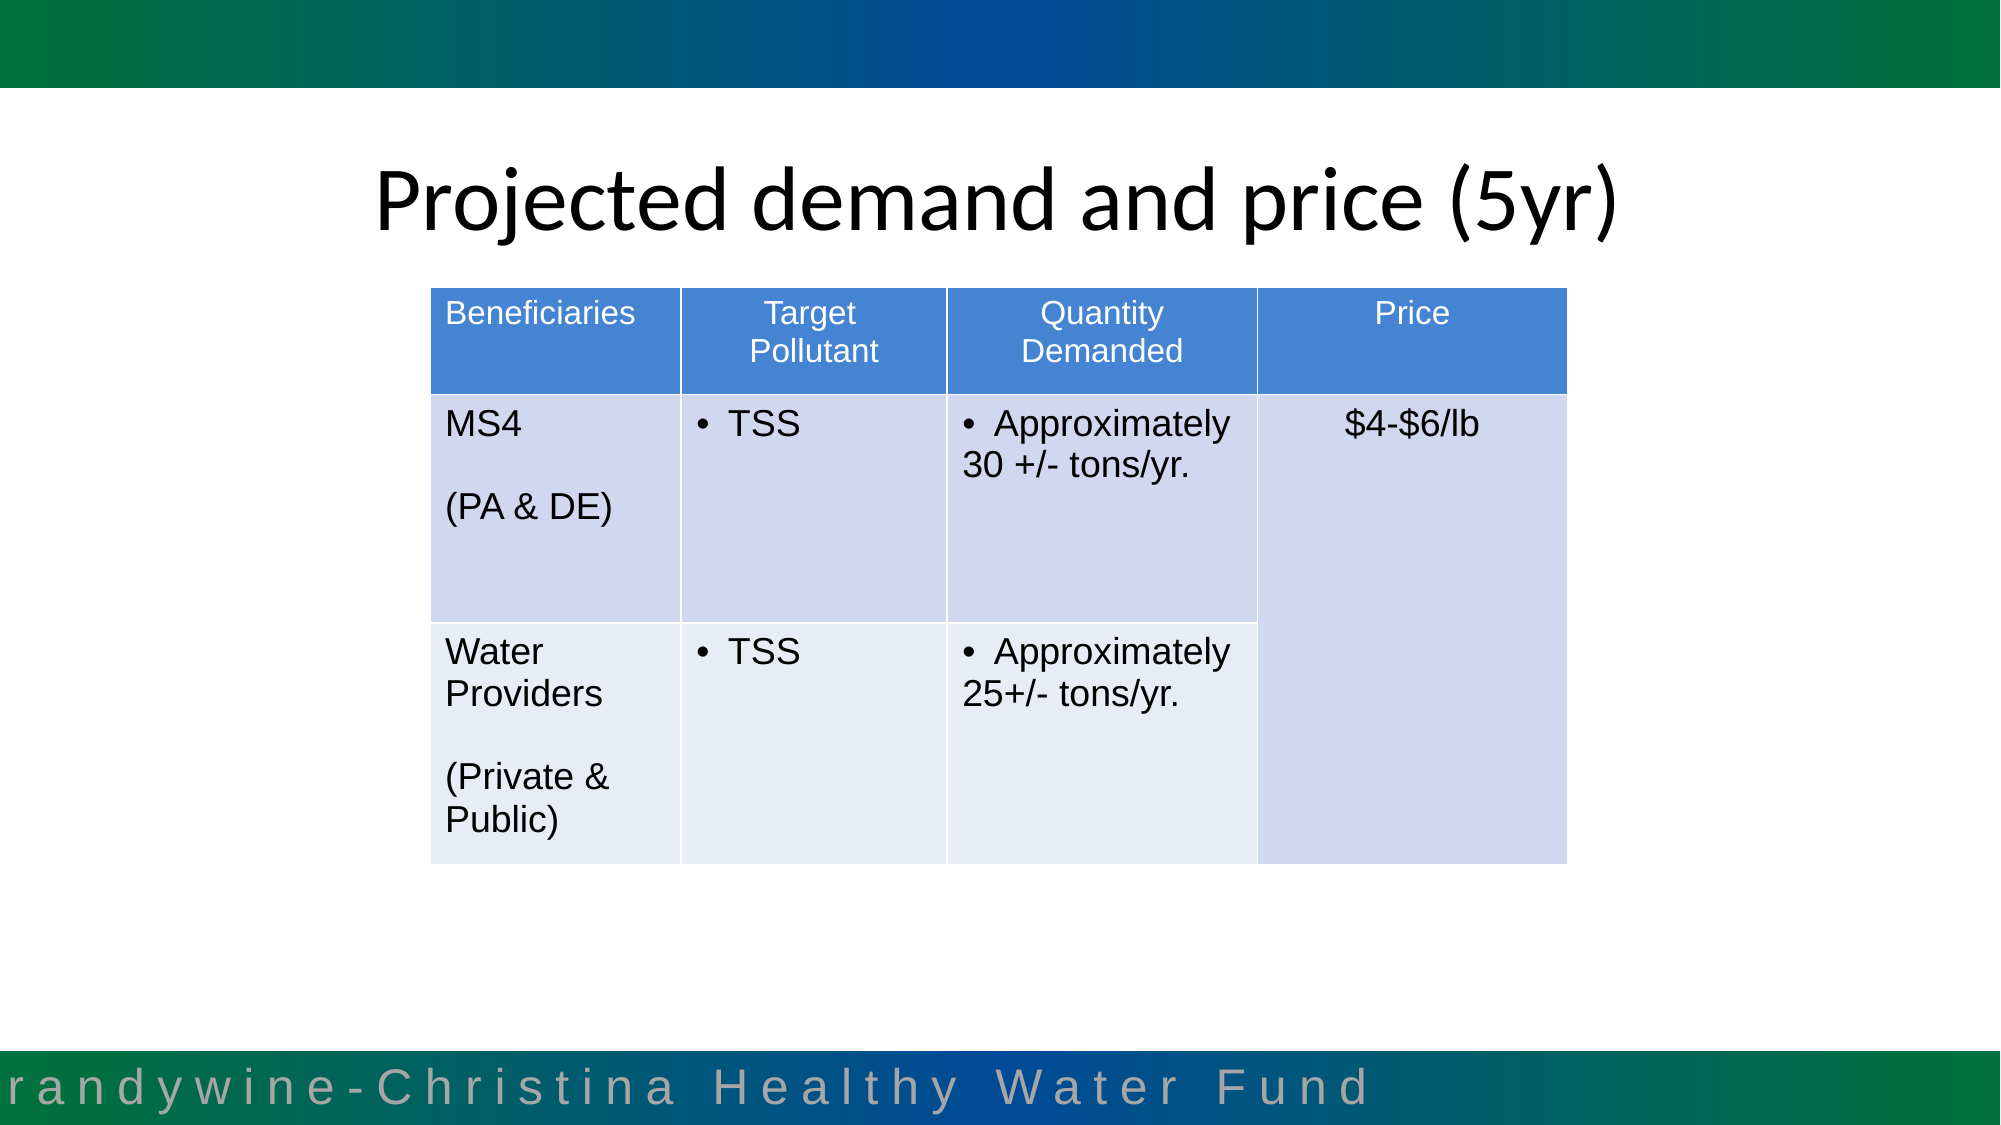

# Projected demand and price (5yr)
| Beneficiaries | Target Pollutant | Quantity Demanded | Price |
| --- | --- | --- | --- |
| MS4 (PA & DE) | TSS | Approximately 30 +/- tons/yr. | $4-$6/lb |
| Water Providers (Private & Public) | TSS | Approximately 25+/- tons/yr. |  |